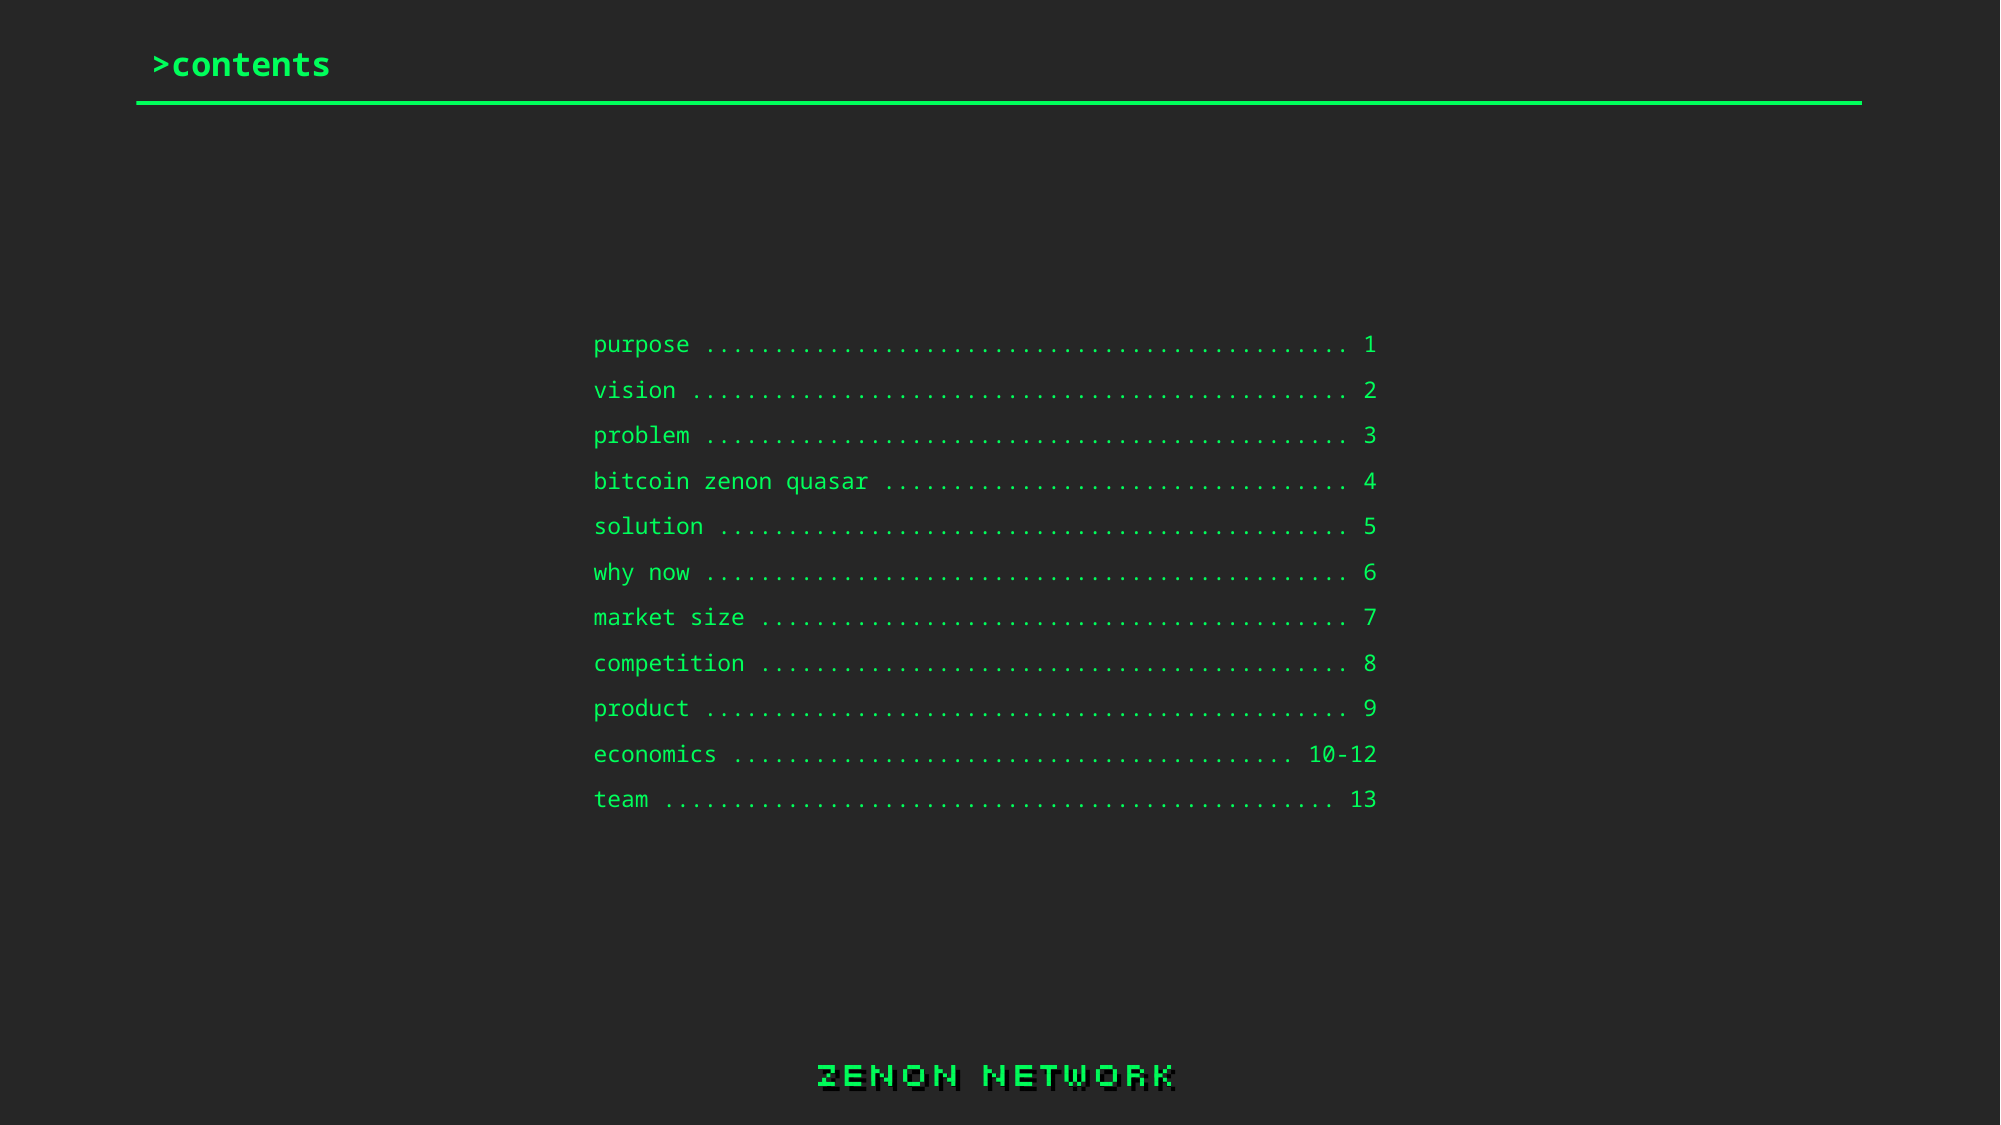

>contents
purpose ............................................... 1
vision ................................................ 2
problem ............................................... 3
bitcoin zenon quasar .................................. 4
solution .............................................. 5
why now ............................................... 6
market size ........................................... 7
competition ........................................... 8
product ............................................... 9
economics ......................................... 10-12
team ................................................. 13